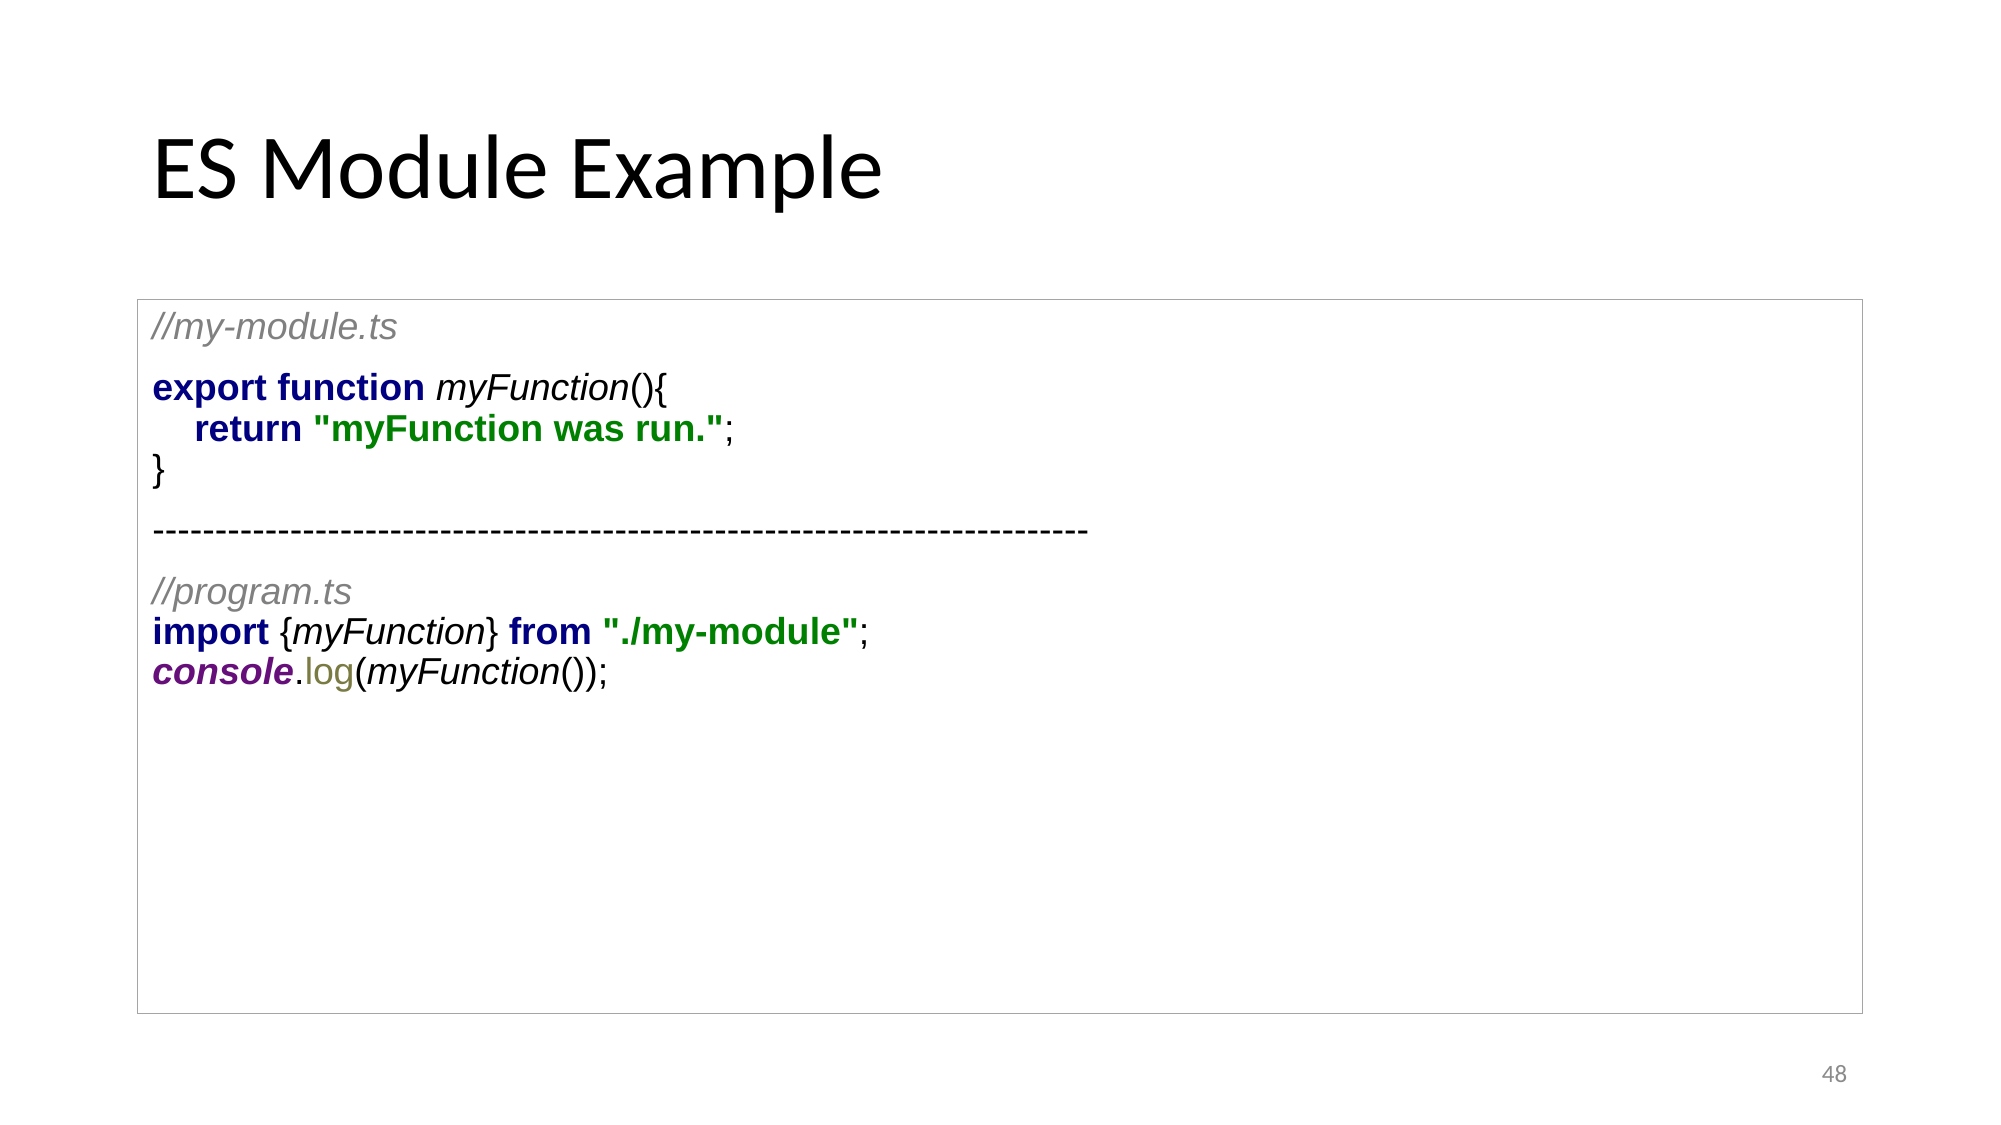

# ES Module Example
//my-module.ts
export function myFunction(){
    return "myFunction was run.";
}
---------------------------------------------------------------------------
//program.ts
import {myFunction} from "./my-module";
console.log(myFunction());
48